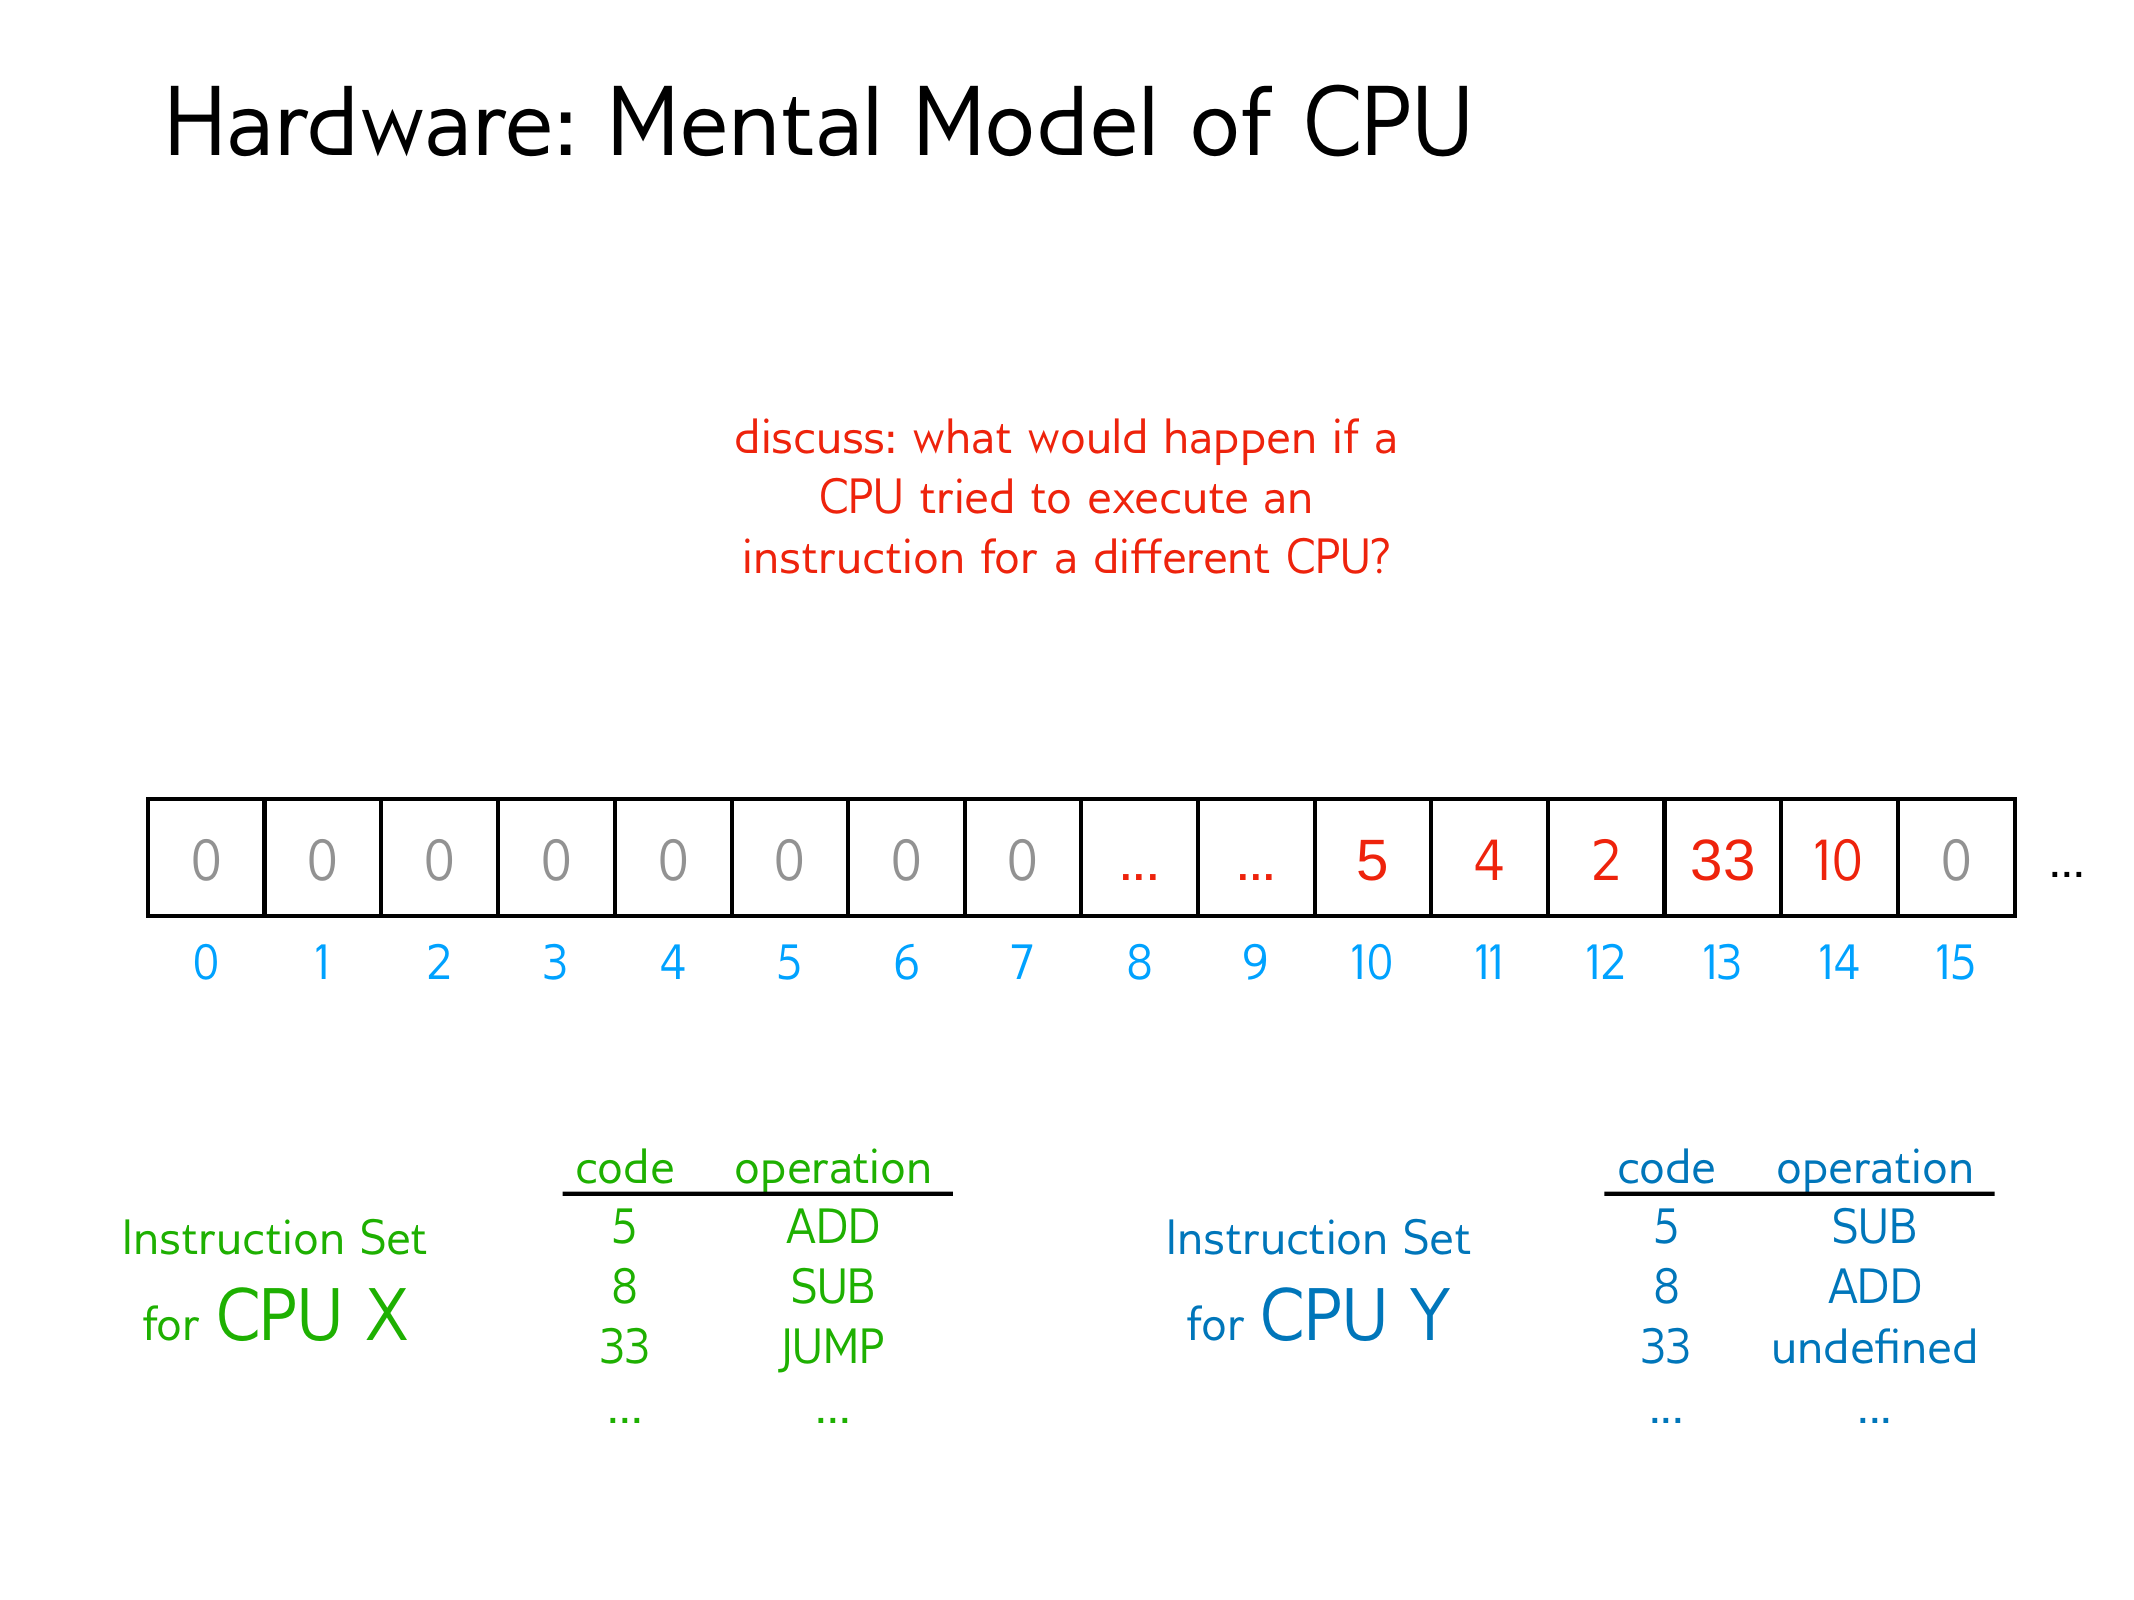

# Hardware: Mental Model of CPU
discuss: what would happen if a CPU tried to execute an instruction for a different CPU?

0

10

0

0

0

0

0

0

0

...

...

5

4

2

33

0
...
0
1
2
3
4
5
6
7
8
9
10
11
12
13
14
15
code
5
8
33
...
operation
ADD
SUB
JUMP
...
code
5
8
33
...
operation
SUB
ADD
undefined
...

Instruction Set
for CPU X
Instruction Set
for CPU Y